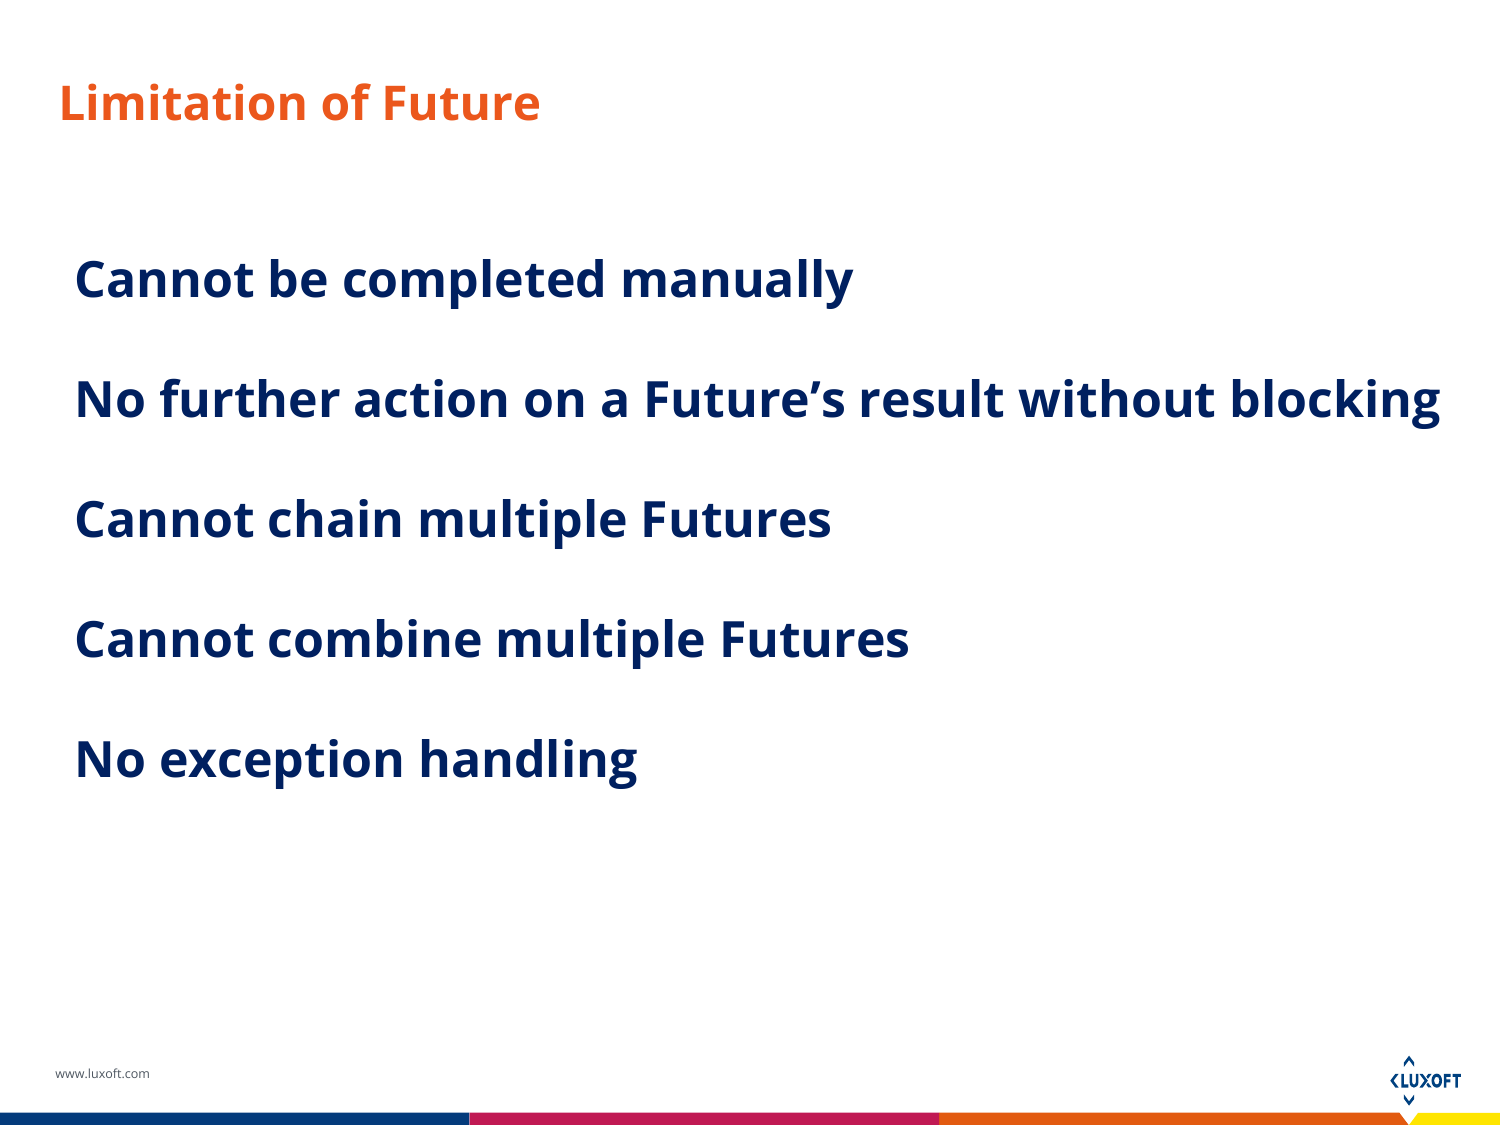

# Limitation of Future
Cannot be completed manually

No further action on a Future’s result without blocking

Cannot chain multiple Futures

Cannot combine multiple Futures

No exception handling